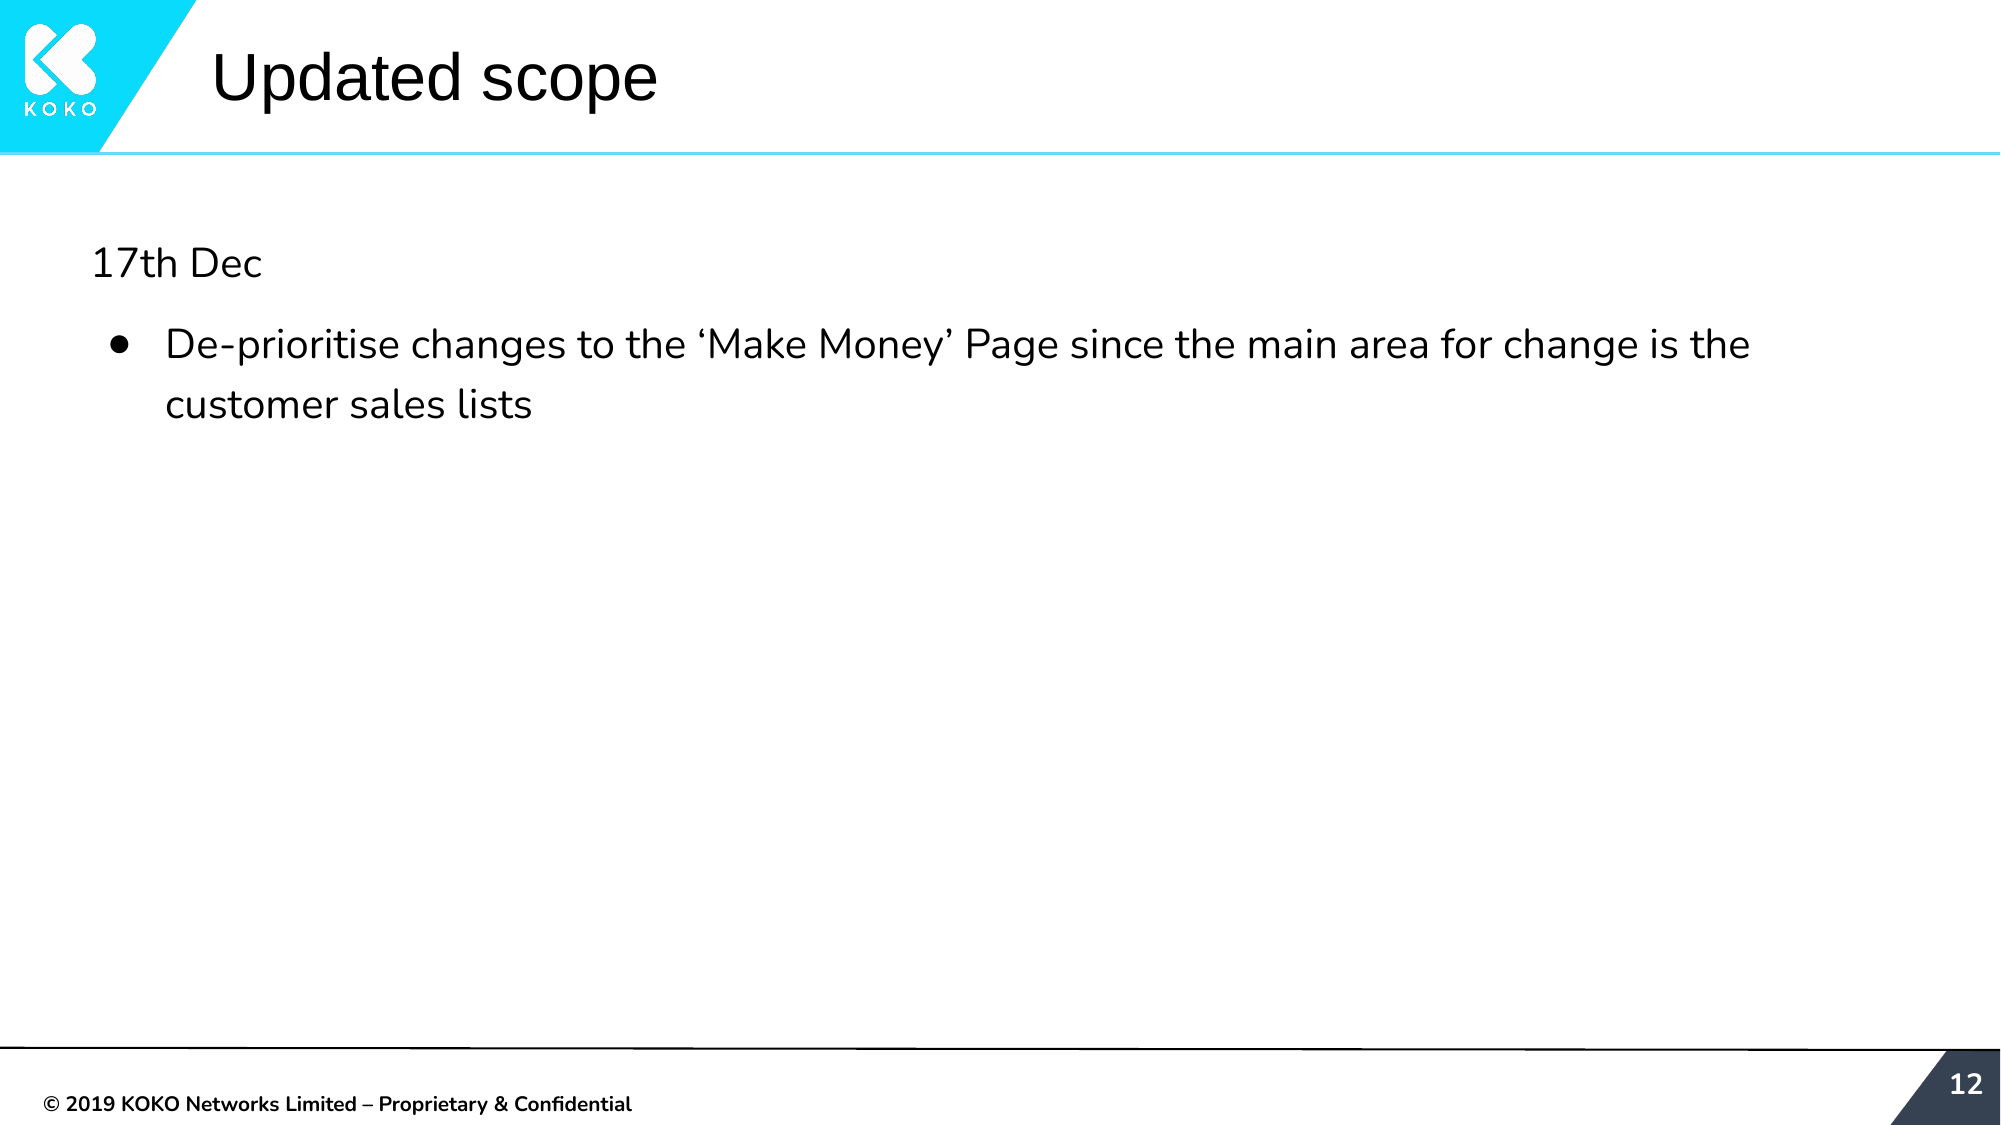

# Updated scope
17th Dec
De-prioritise changes to the ‘Make Money’ Page since the main area for change is the customer sales lists
12